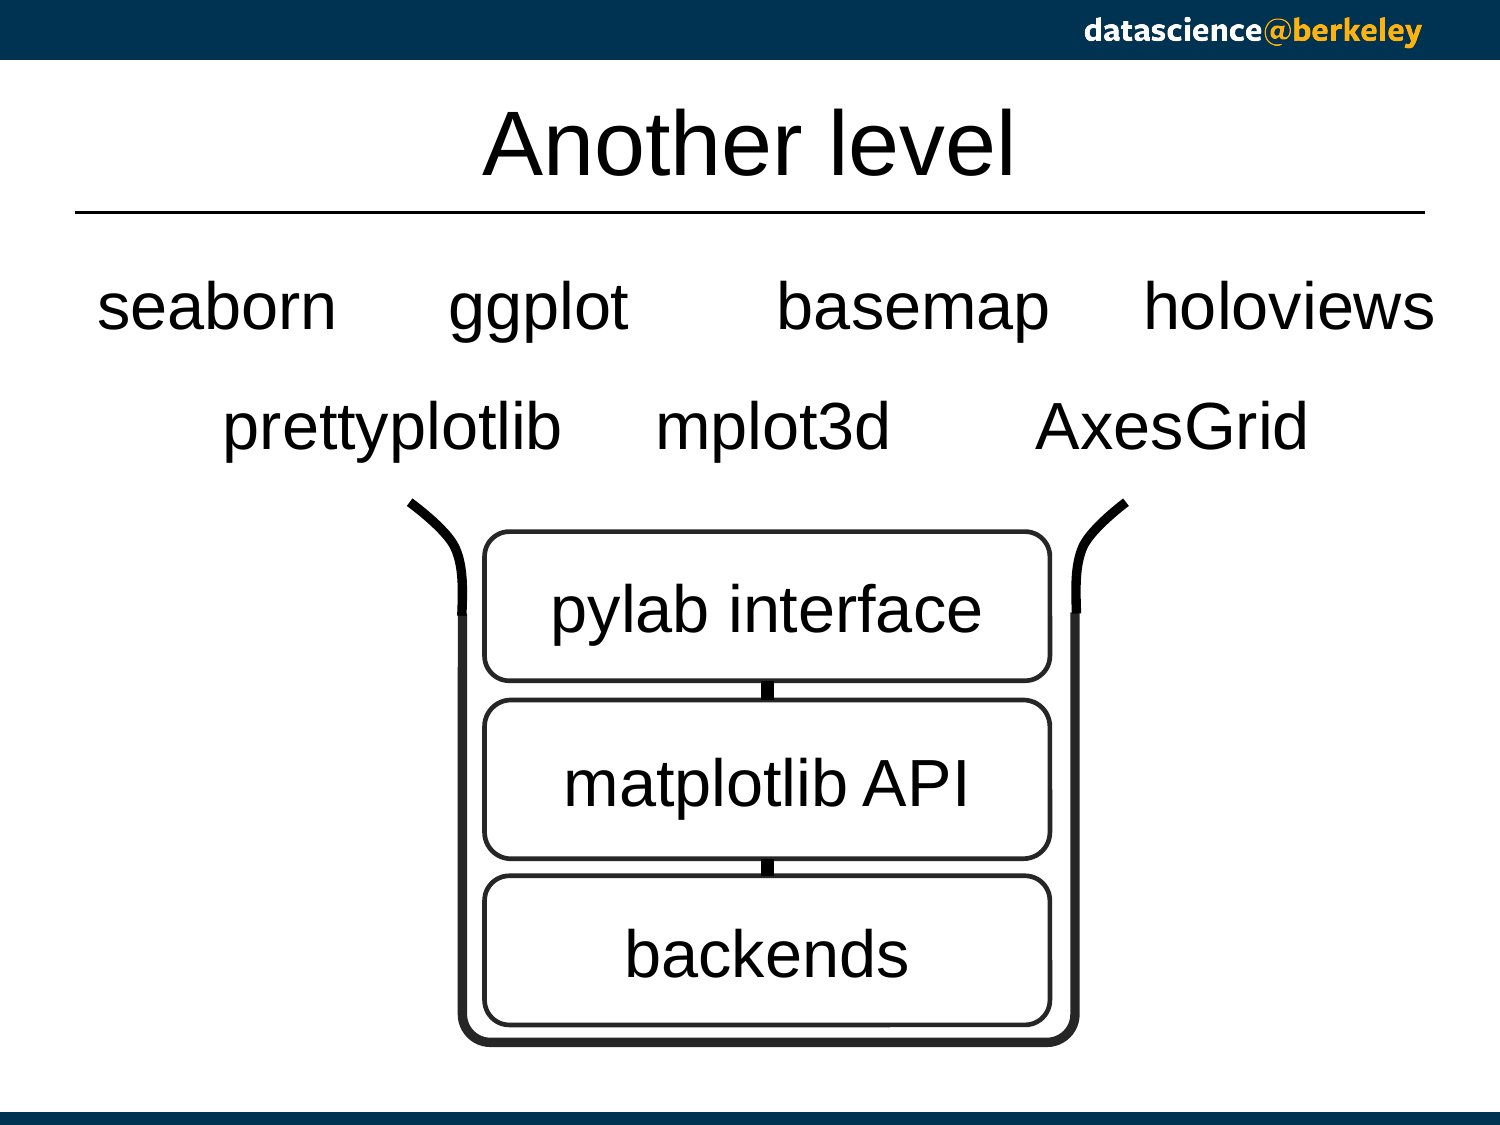

# Another level
seaborn      ggplot        basemap     holoviews prettyplotlib     mplot3d        AxesGrid

pylab interface
matplotlib API
backends